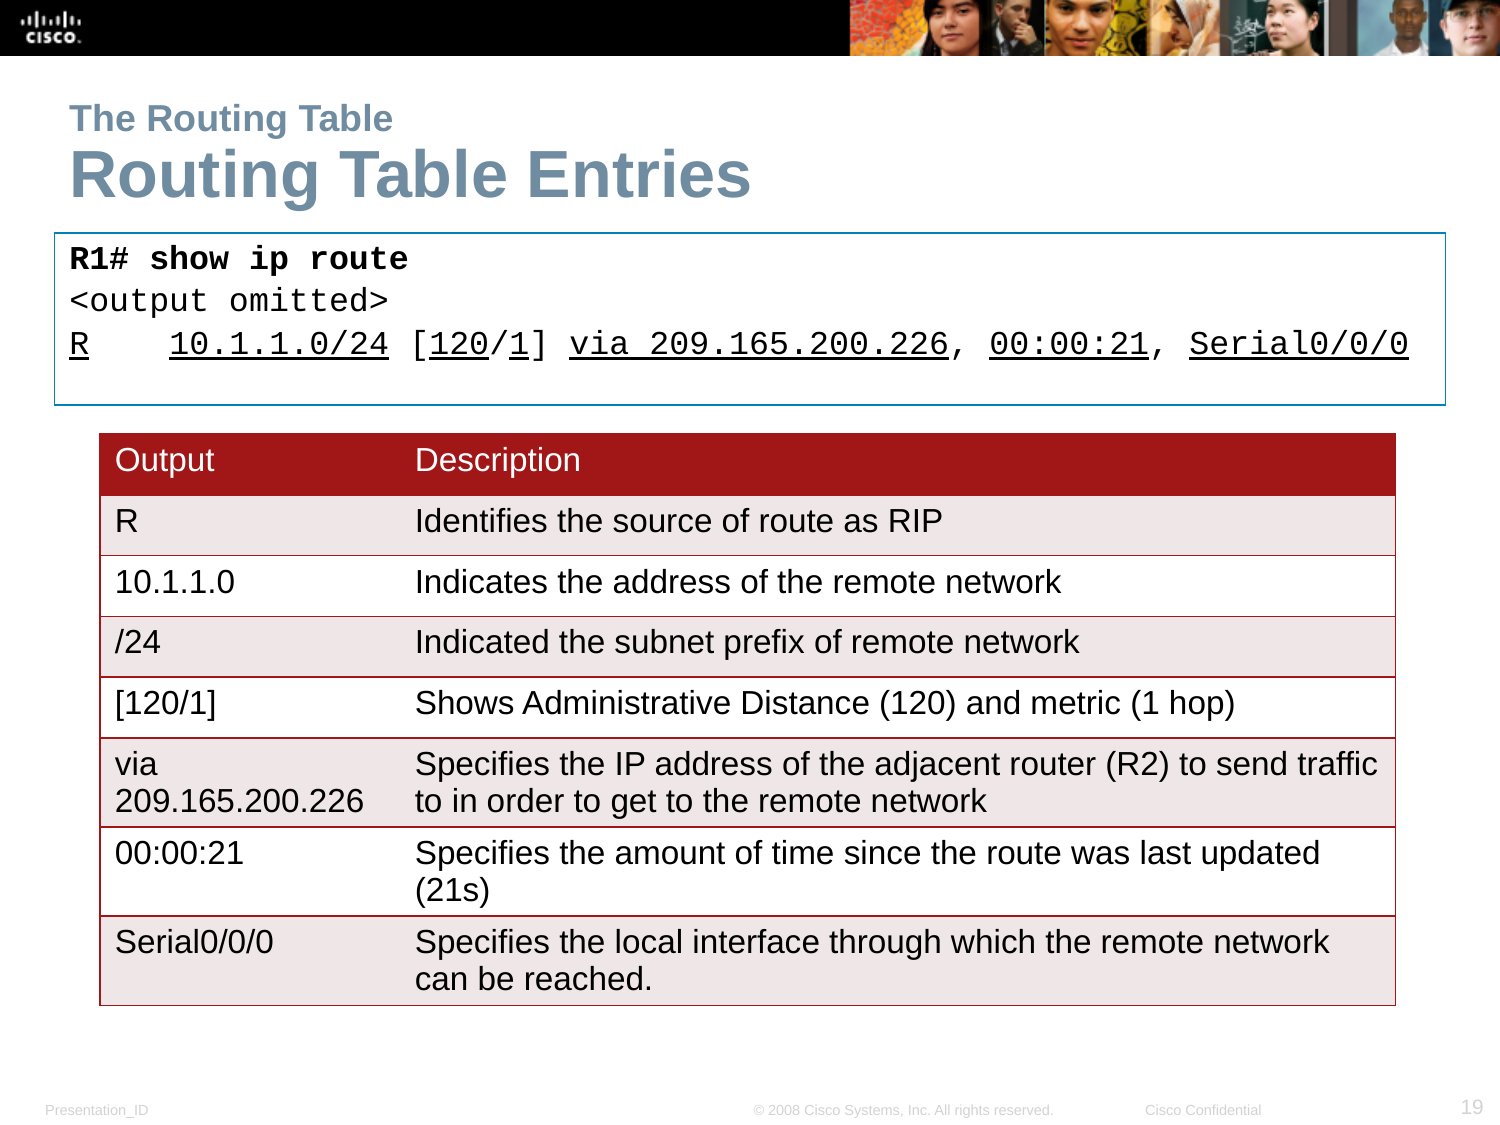

# The Routing Table Routing Table Entries
R1# show ip route
<output omitted>
R    10.1.1.0/24 [120/1] via 209.165.200.226, 00:00:21, Serial0/0/0
| Output | Description |
| --- | --- |
| R | Identifies the source of route as RIP |
| 10.1.1.0 | Indicates the address of the remote network |
| /24 | Indicated the subnet prefix of remote network |
| [120/1] | Shows Administrative Distance (120) and metric (1 hop) |
| via 209.165.200.226 | Specifies the IP address of the adjacent router (R2) to send traffic to in order to get to the remote network |
| 00:00:21 | Specifies the amount of time since the route was last updated (21s) |
| Serial0/0/0 | Specifies the local interface through which the remote network can be reached. |